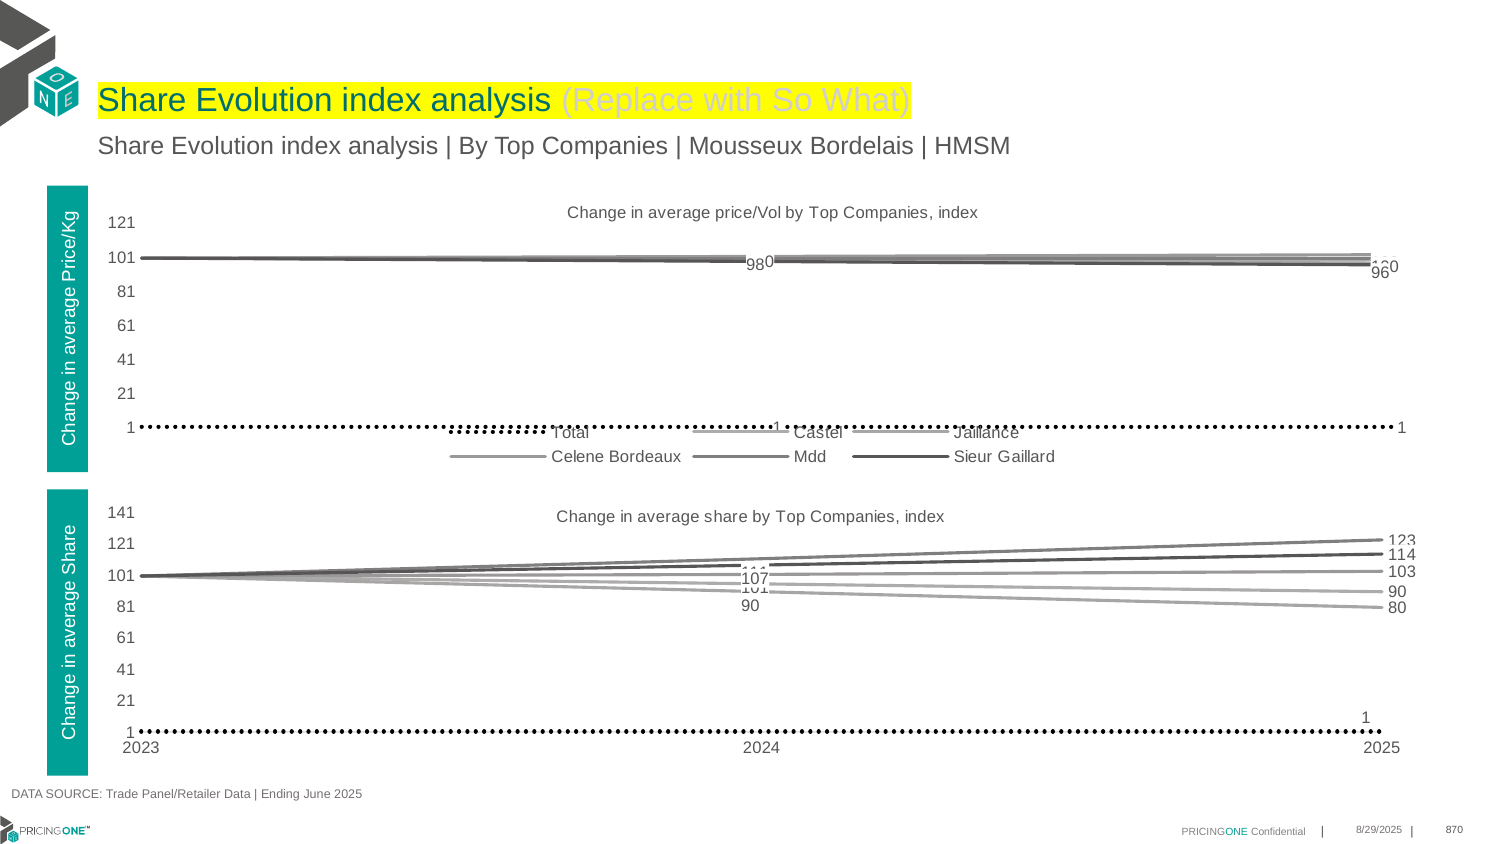

# Share Evolution index analysis (Replace with So What)
Share Evolution index analysis | By Top Companies | Mousseux Bordelais | HMSM

### Chart: Change in average price/Vol by Top Companies, index

| Category | Total | Castel | Jaillance | Celene Bordeaux | Mdd | Sieur Gaillard |
|---|---|---|---|---|---|---|
| 2023 | 1.0 | 100.0 | 100.0 | 100.0 | 100.0 | 100.0 |
| 2024 | 0.99475751882169 | 99.0 | 99.0 | 101.0 | 100.0 | 98.0 |
| 2025 | 0.9893573690365134 | 99.0 | 97.0 | 102.0 | 100.0 | 96.0 |
Change in average Price/Kg

### Chart: Change in average share by Top Companies, index

| Category | Total | Castel | Jaillance | Celene Bordeaux | Mdd | Sieur Gaillard |
|---|---|---|---|---|---|---|
| 2023 | 1.0 | 100.0 | 100.0 | 100.0 | 100.0 | 100.0 |
| 2024 | 1.0 | 95.0 | 90.0 | 101.0 | 111.0 | 107.0 |
| 2025 | 1.0 | 90.0 | 80.0 | 103.0 | 123.0 | 114.0 |
Change in average Share
DATA SOURCE: Trade Panel/Retailer Data | Ending June 2025

8/29/2025
870